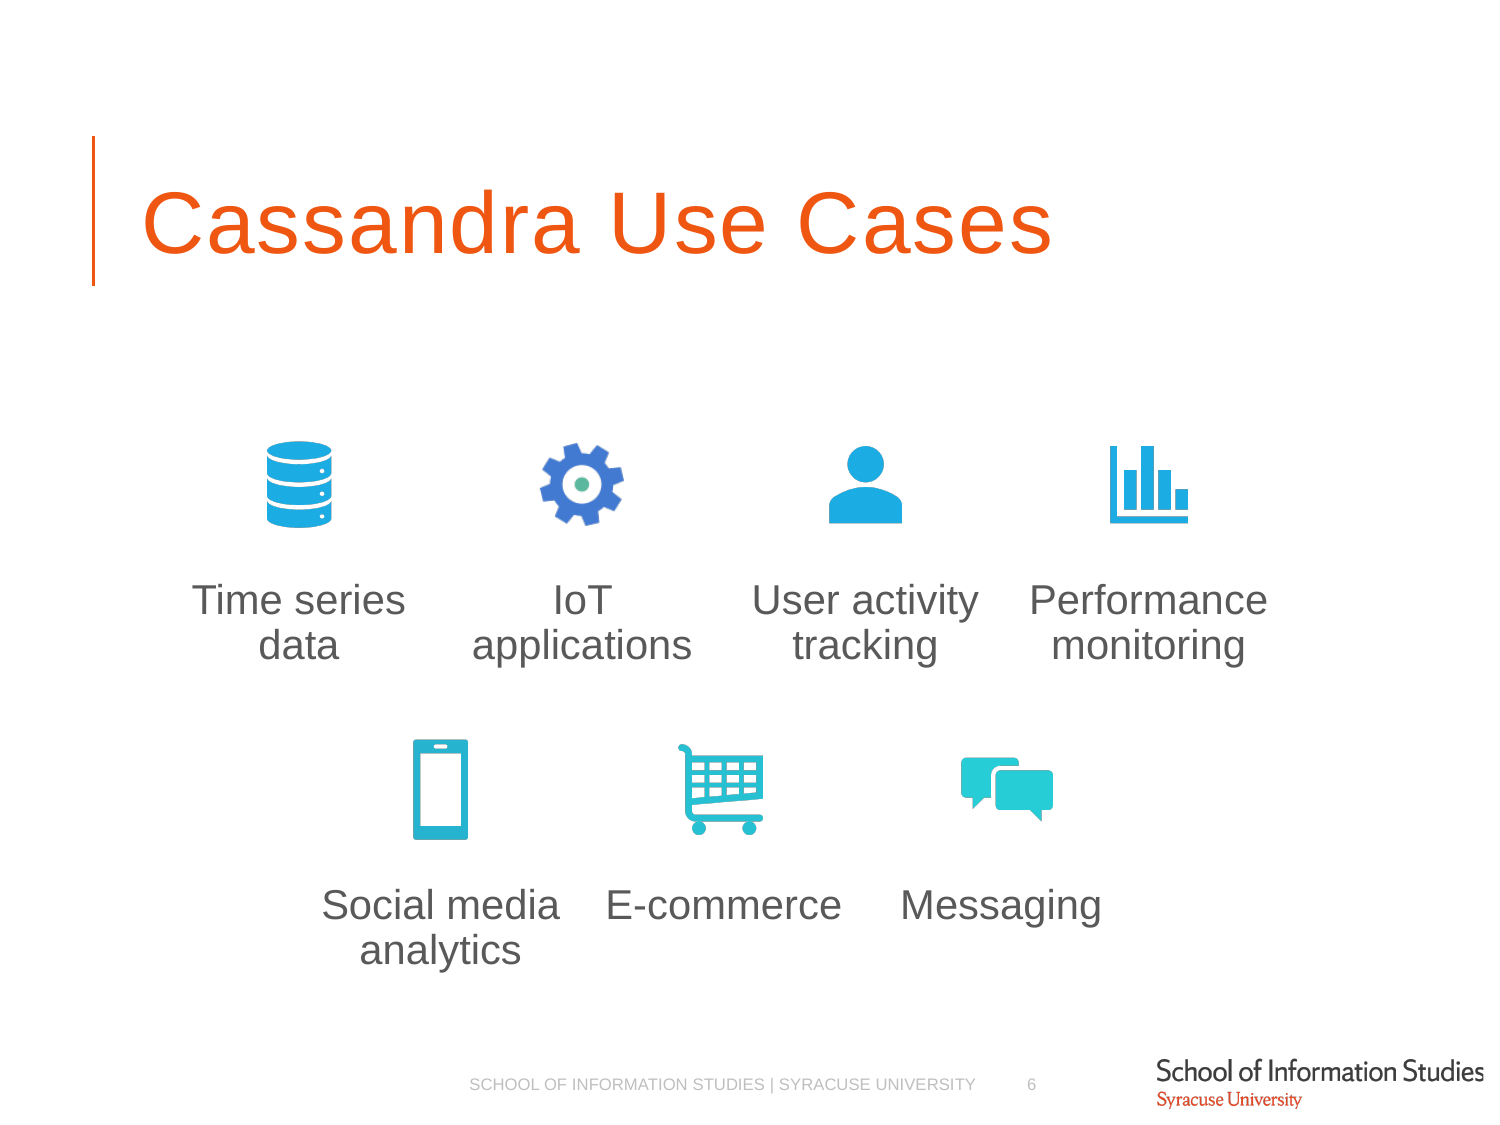

# Cassandra Use Cases
Time series data
IoT applications
User activity tracking
Performance monitoring
Social media analytics
E-commerce
Messaging
School of Information Studies | Syracuse University
6